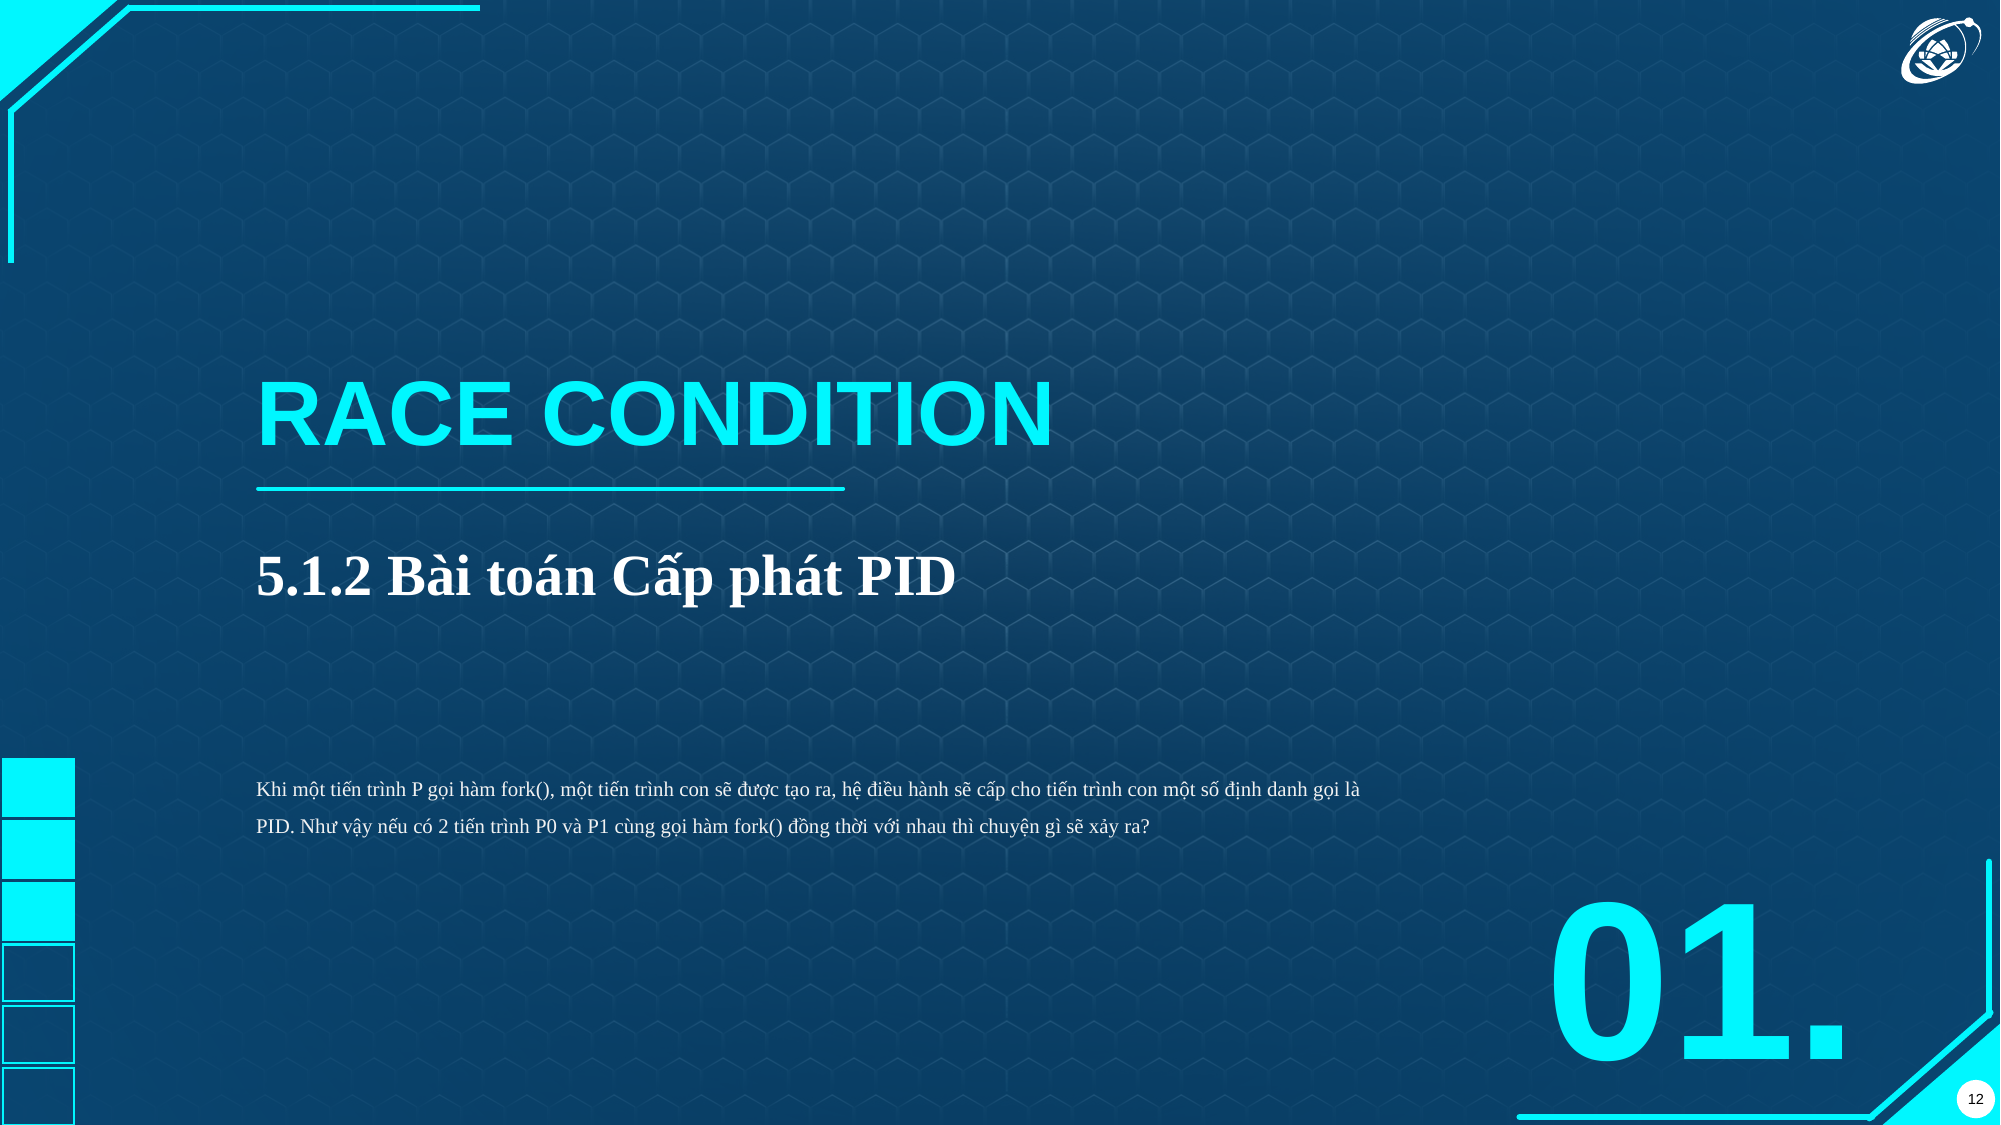

RACE CONDITION
5.1.2 Bài toán Cấp phát PID
Khi một tiến trình P gọi hàm fork(), một tiến trình con sẽ được tạo ra, hệ điều hành sẽ cấp cho tiến trình con một số định danh gọi là PID. Như vậy nếu có 2 tiến trình P0 và P1 cùng gọi hàm fork() đồng thời với nhau thì chuyện gì sẽ xảy ra?
01.
12